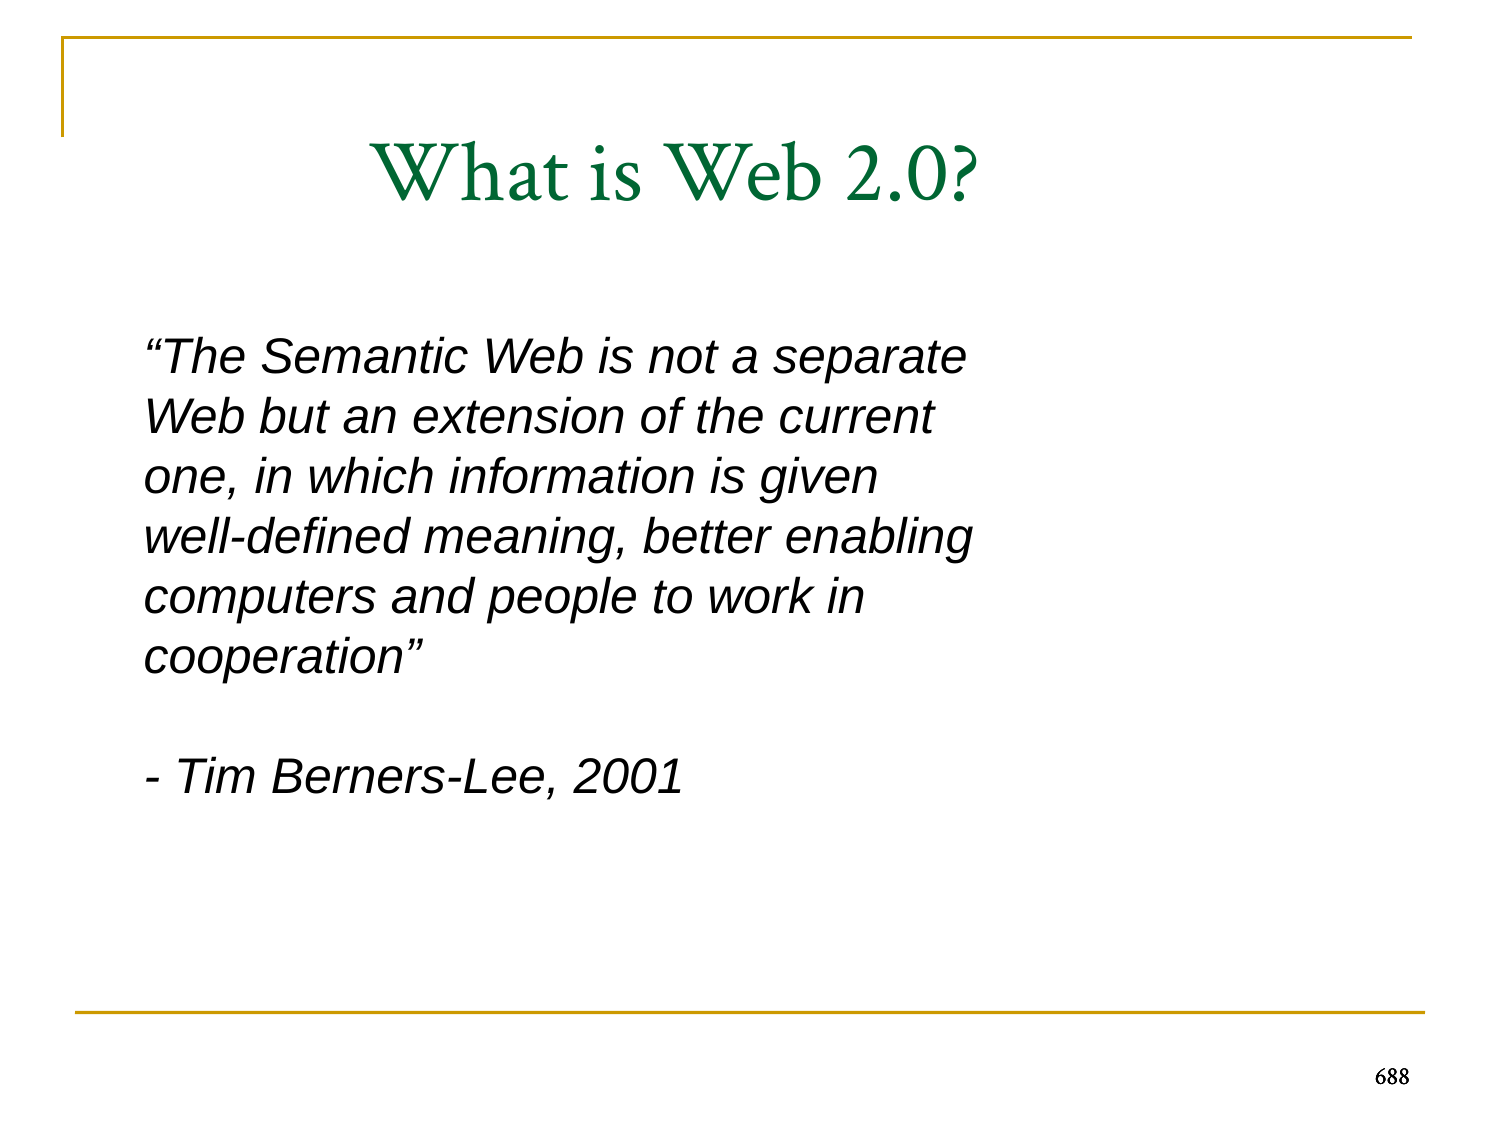

What is Web 2.0?
“The Semantic Web is not a separate
Web but an extension of the current
one, in which information is given
well-defined meaning, better enabling
computers and people to work in
cooperation”

- Tim Berners-Lee, 2001
688
688
688